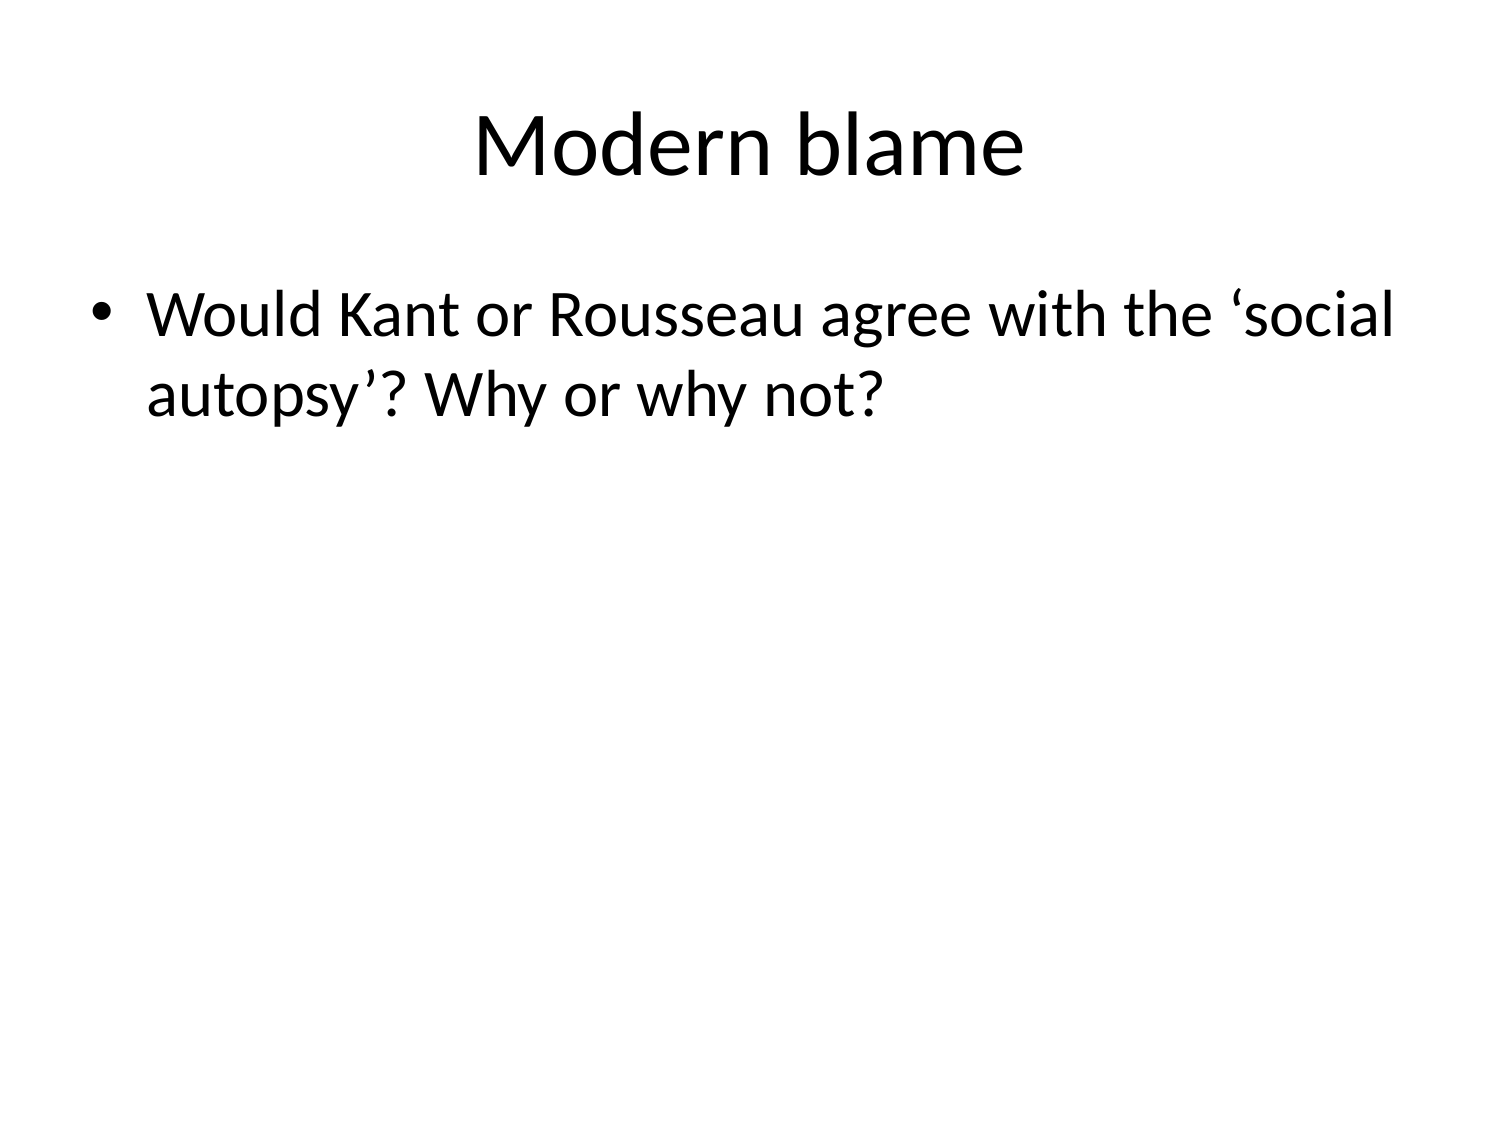

# Modern blame
Would Kant or Rousseau agree with the ‘social autopsy’? Why or why not?